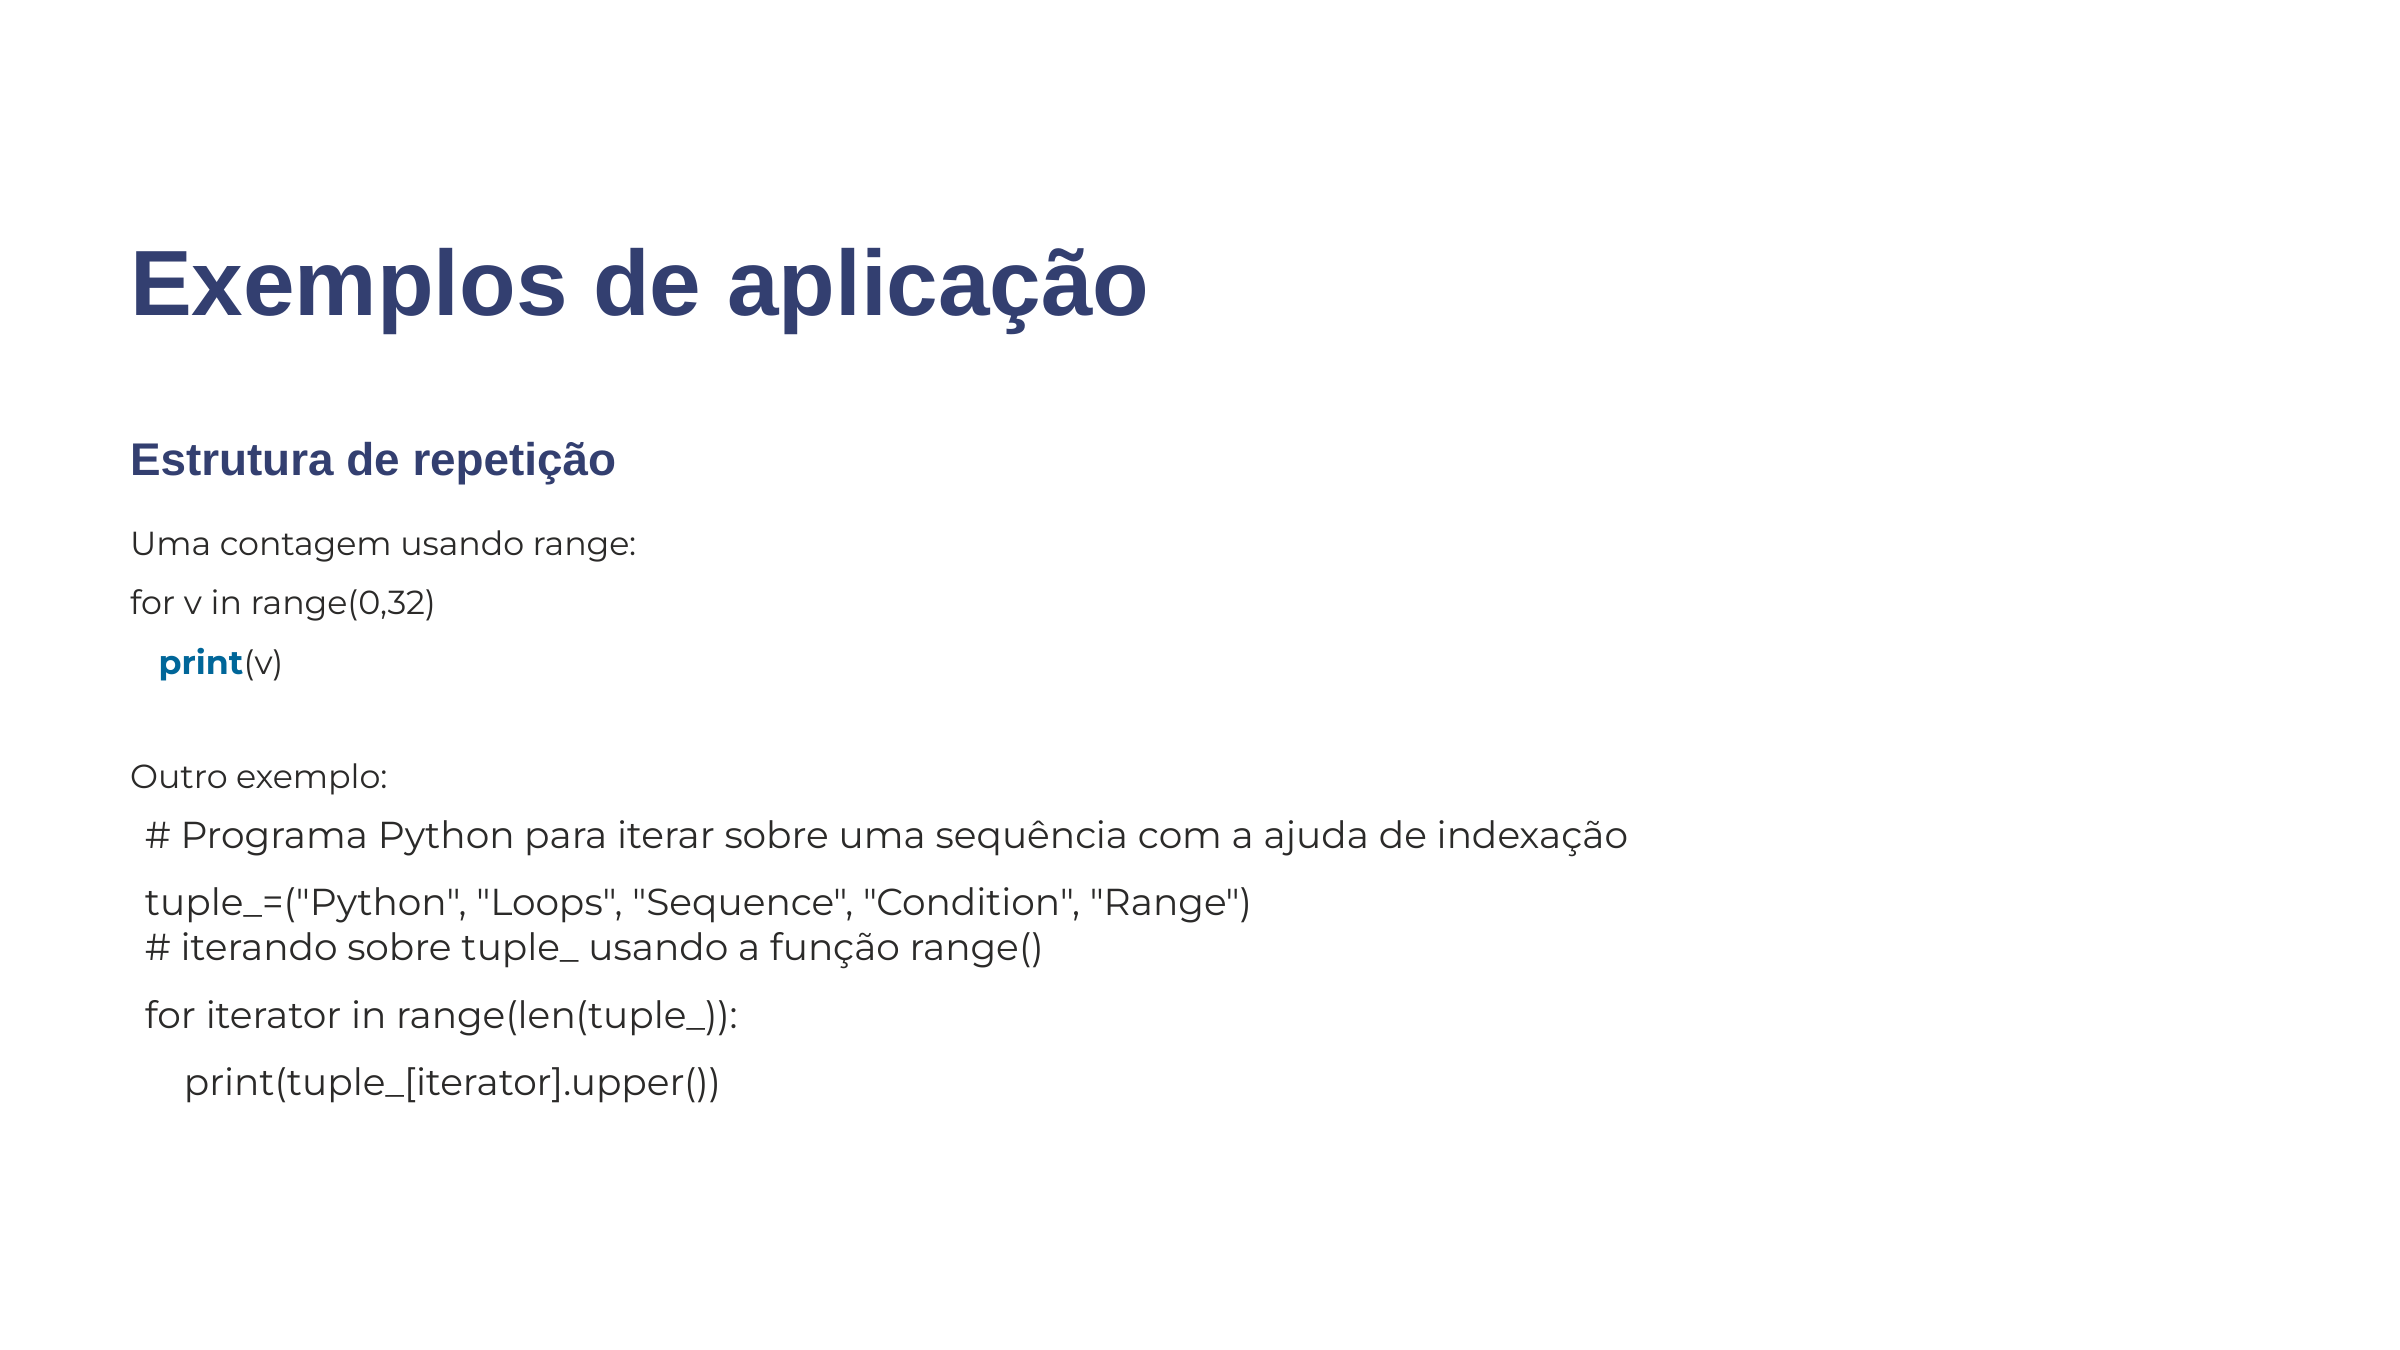

Exemplos de aplicação
Estrutura de repetição
Uma contagem usando range:
for v in range(0,32)
   print(v)

Outro exemplo:
# Programa Python para iterar sobre uma sequência com a ajuda de indexação
tuple_=("Python", "Loops", "Sequence", "Condition", "Range")
# iterando sobre tuple_ usando a função range()
for iterator in range(len(tuple_)):
    print(tuple_[iterator].upper())